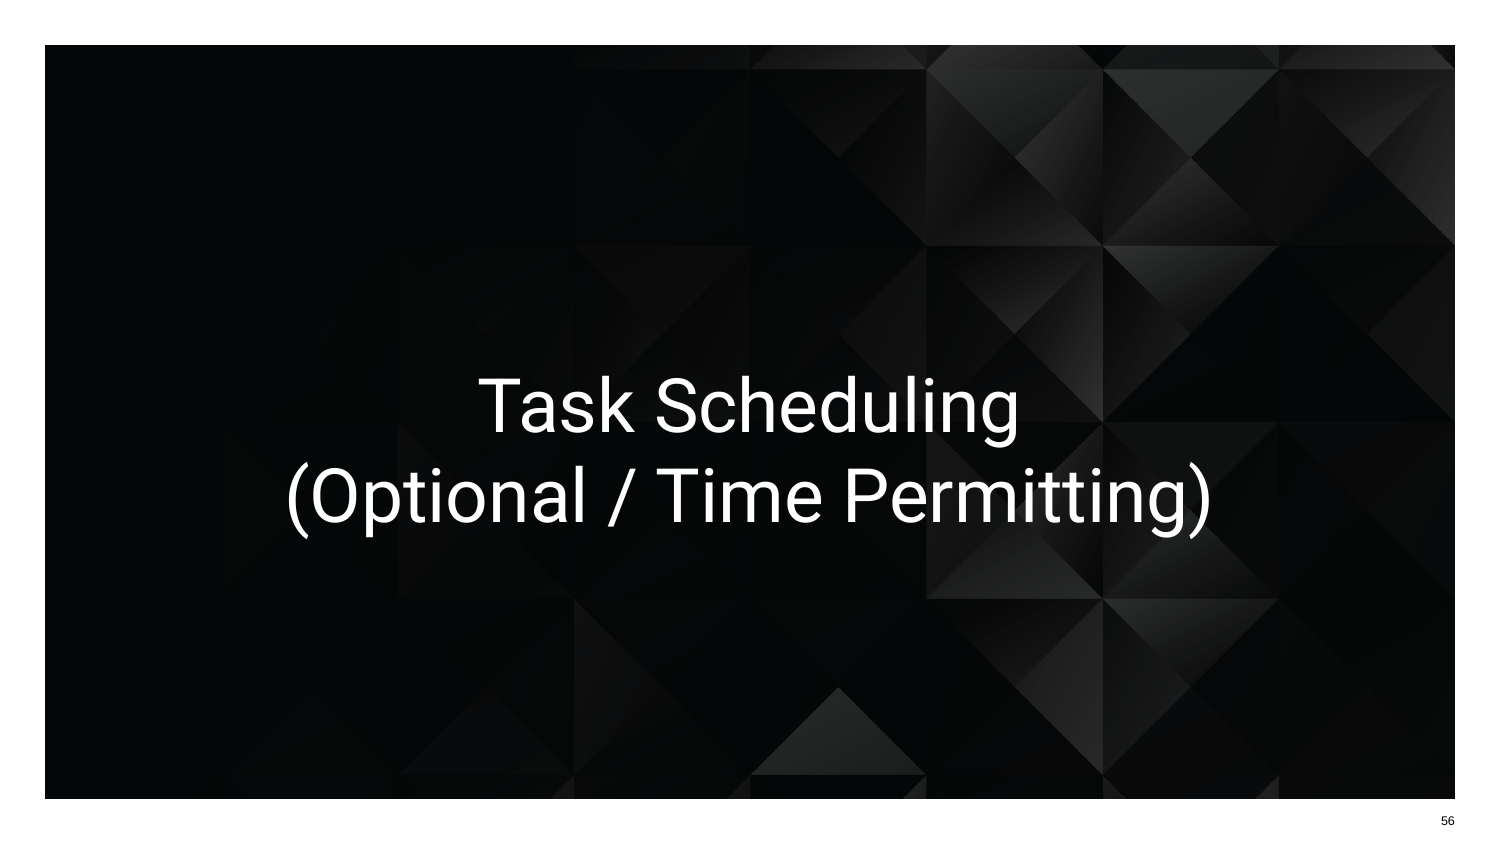

# Task Scheduling
(Optional / Time Permitting)

56
56